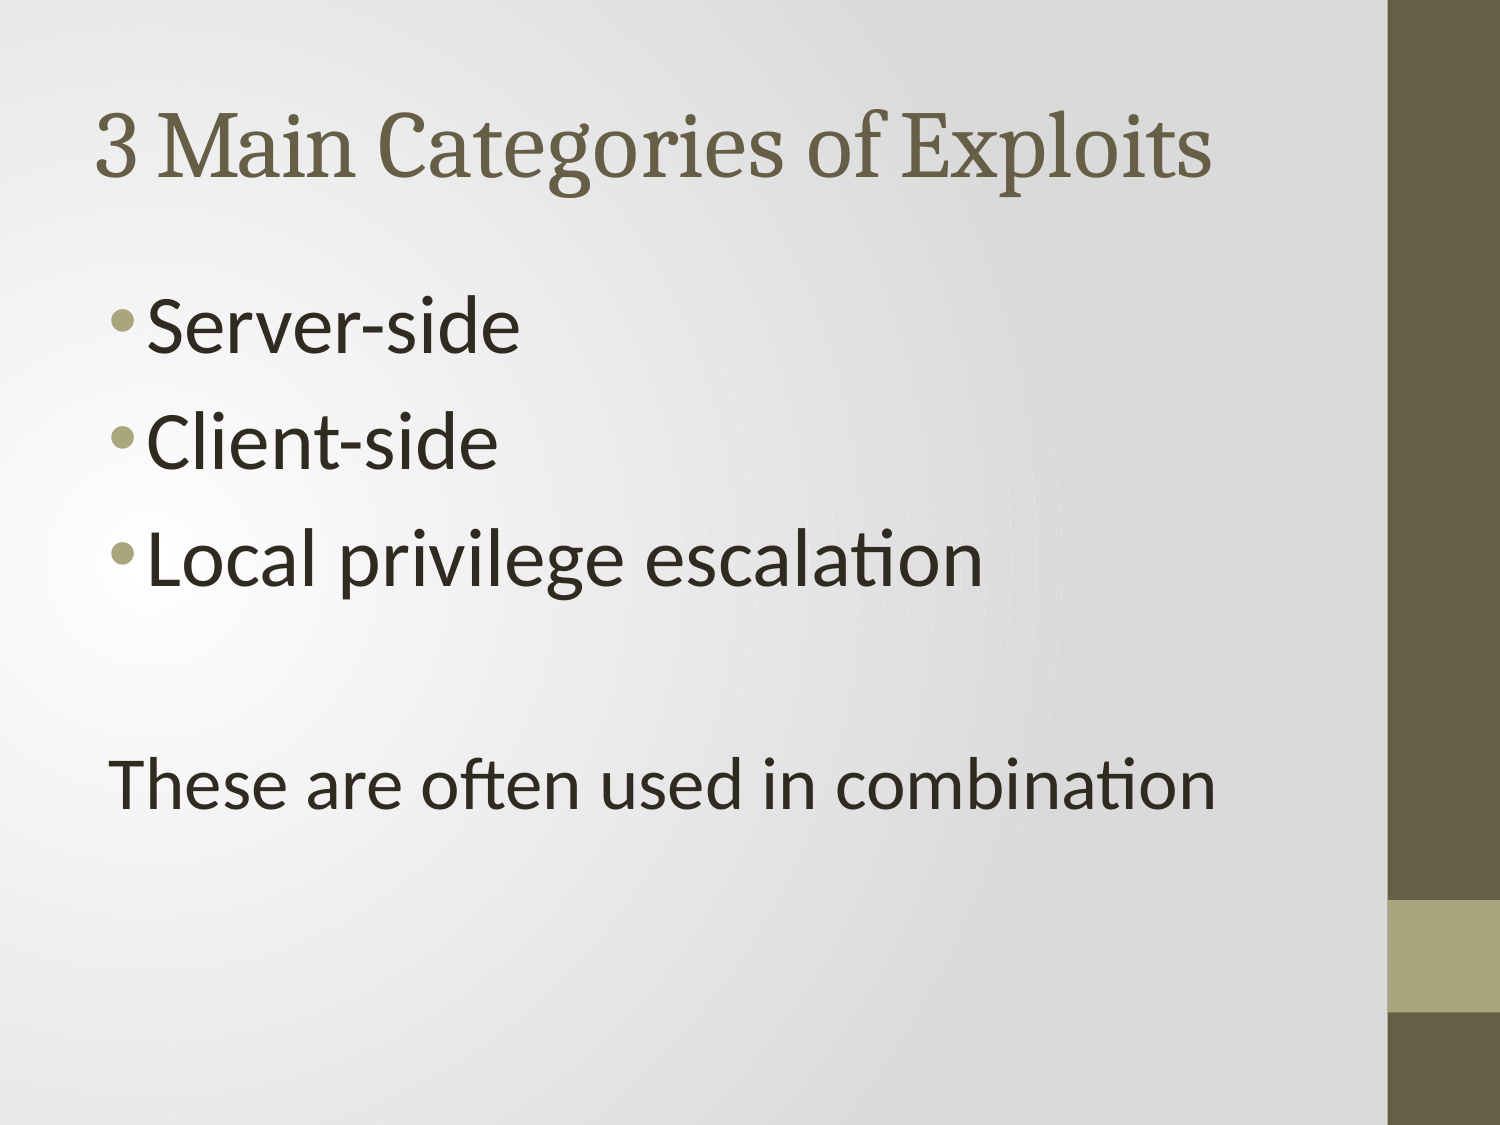

# 3 Main Categories of Exploits
Server-side
Client-side
Local privilege escalation

These are often used in combination